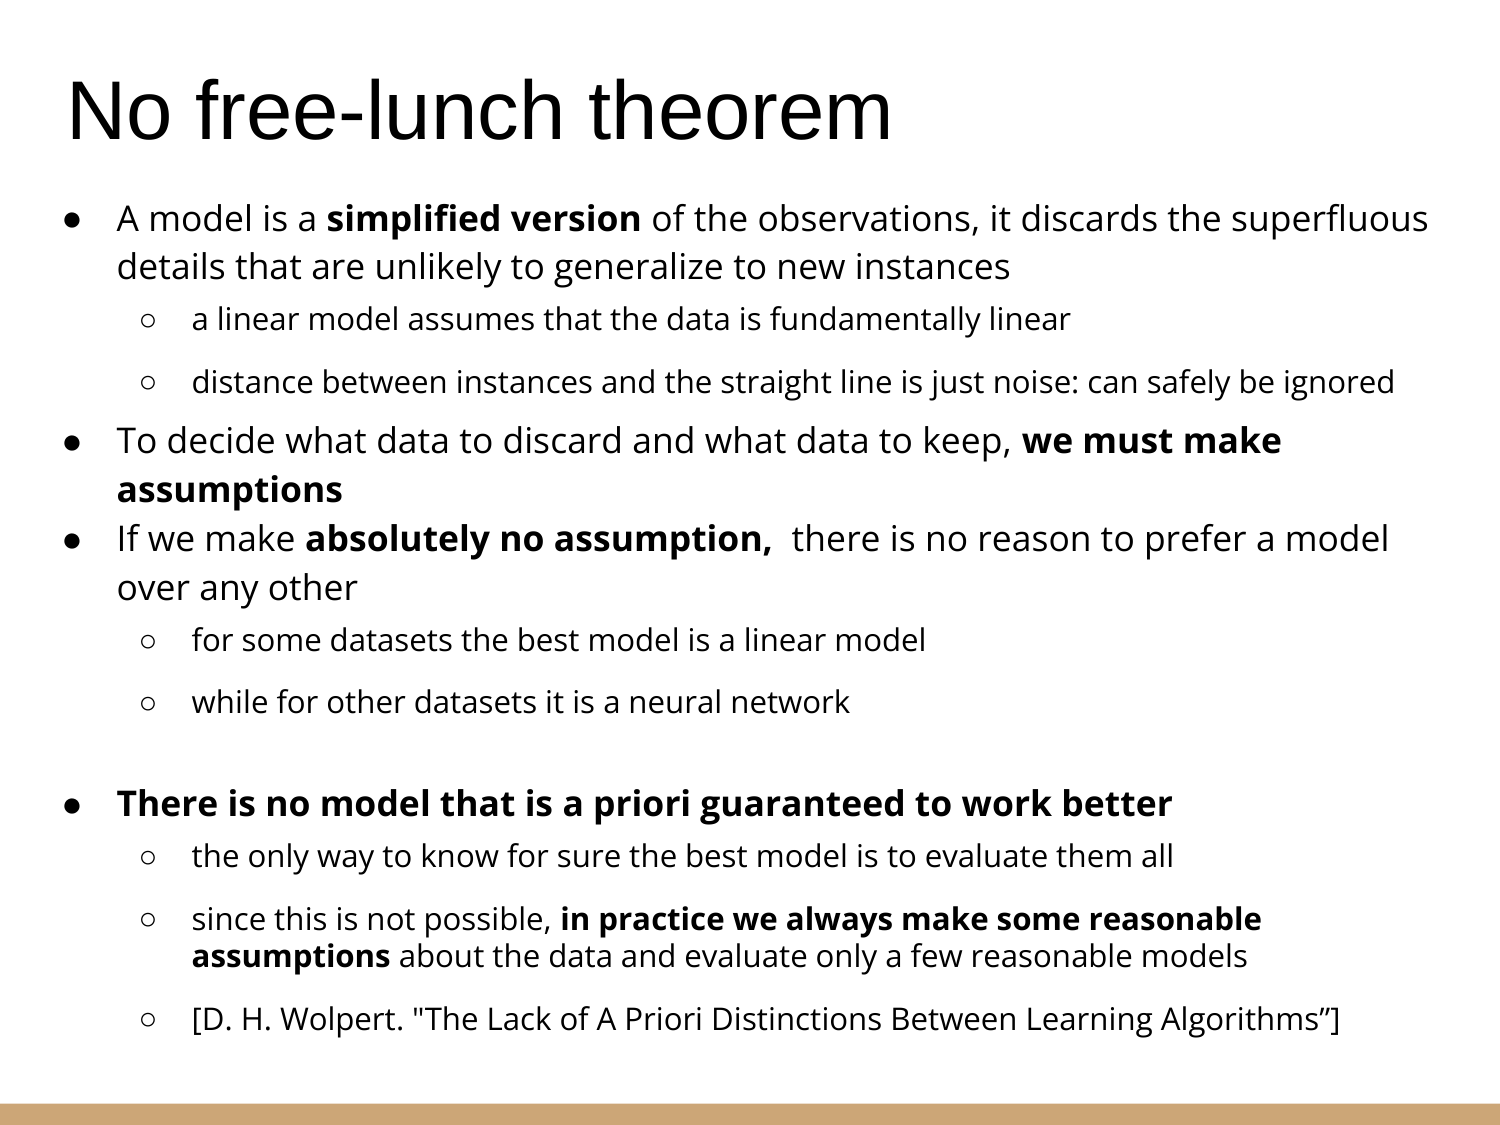

No free-lunch theorem
A model is a simplified version of the observations, it discards the superfluous details that are unlikely to generalize to new instances
a linear model assumes that the data is fundamentally linear
distance between instances and the straight line is just noise: can safely be ignored
To decide what data to discard and what data to keep, we must make assumptions
If we make absolutely no assumption,  there is no reason to prefer a model over any other
for some datasets the best model is a linear model
while for other datasets it is a neural network

There is no model that is a priori guaranteed to work better
the only way to know for sure the best model is to evaluate them all
since this is not possible, in practice we always make some reasonable assumptions about the data and evaluate only a few reasonable models
[D. H. Wolpert. "The Lack of A Priori Distinctions Between Learning Algorithms”]